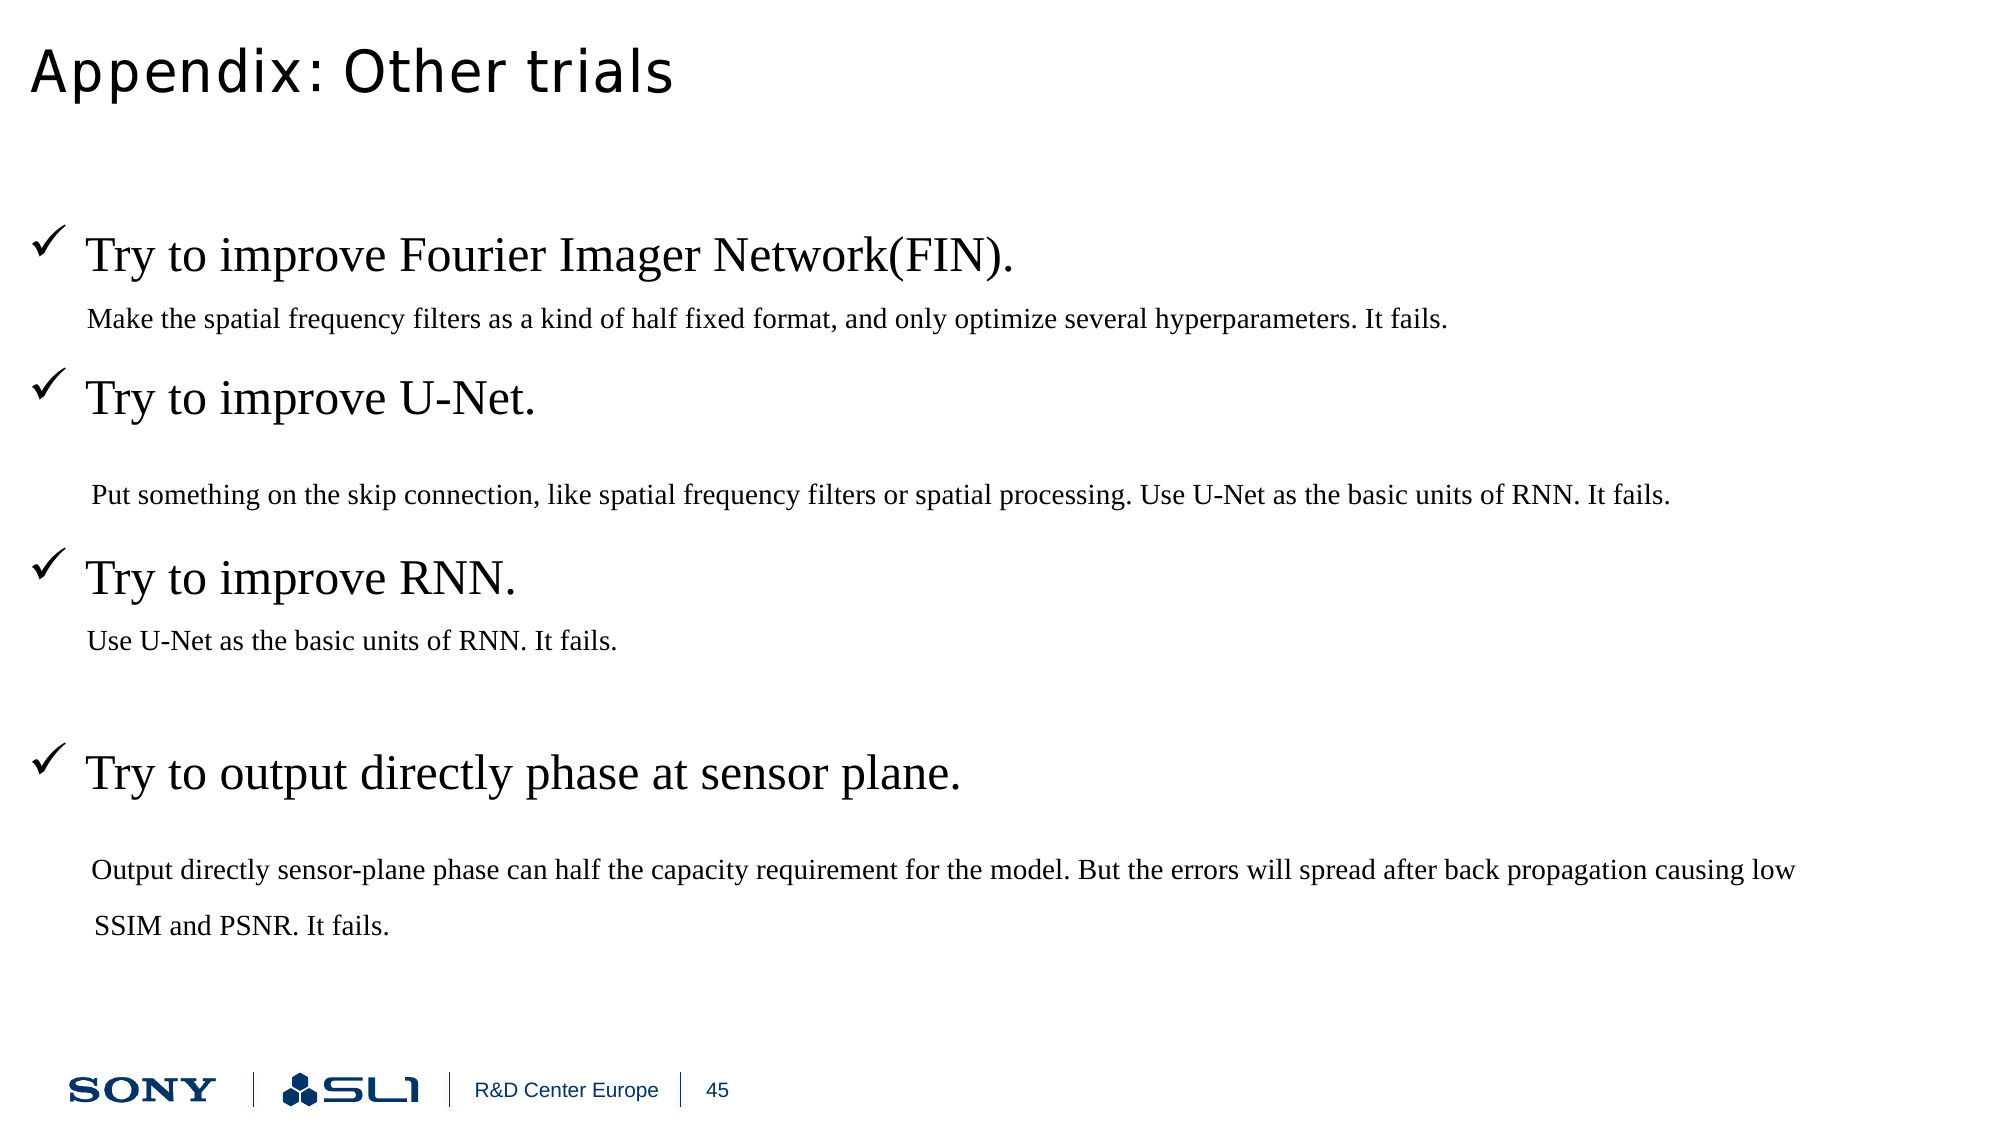

# Appendix: Other trials
Try to improve Fourier Imager Network(FIN).
        Make the spatial frequency filters as a kind of half fixed format, and only optimize several hyperparameters. It fails.
Try to improve U-Net.
     Put something on the skip connection, like spatial frequency filters or spatial processing. Use U-Net as the basic units of RNN. It fails.
Try to improve RNN.
        Use U-Net as the basic units of RNN. It fails.

Try to output directly phase at sensor plane.
     Output directly sensor-plane phase can half the capacity requirement for the model. But the errors will spread after back propagation causing low
         SSIM and PSNR. It fails.